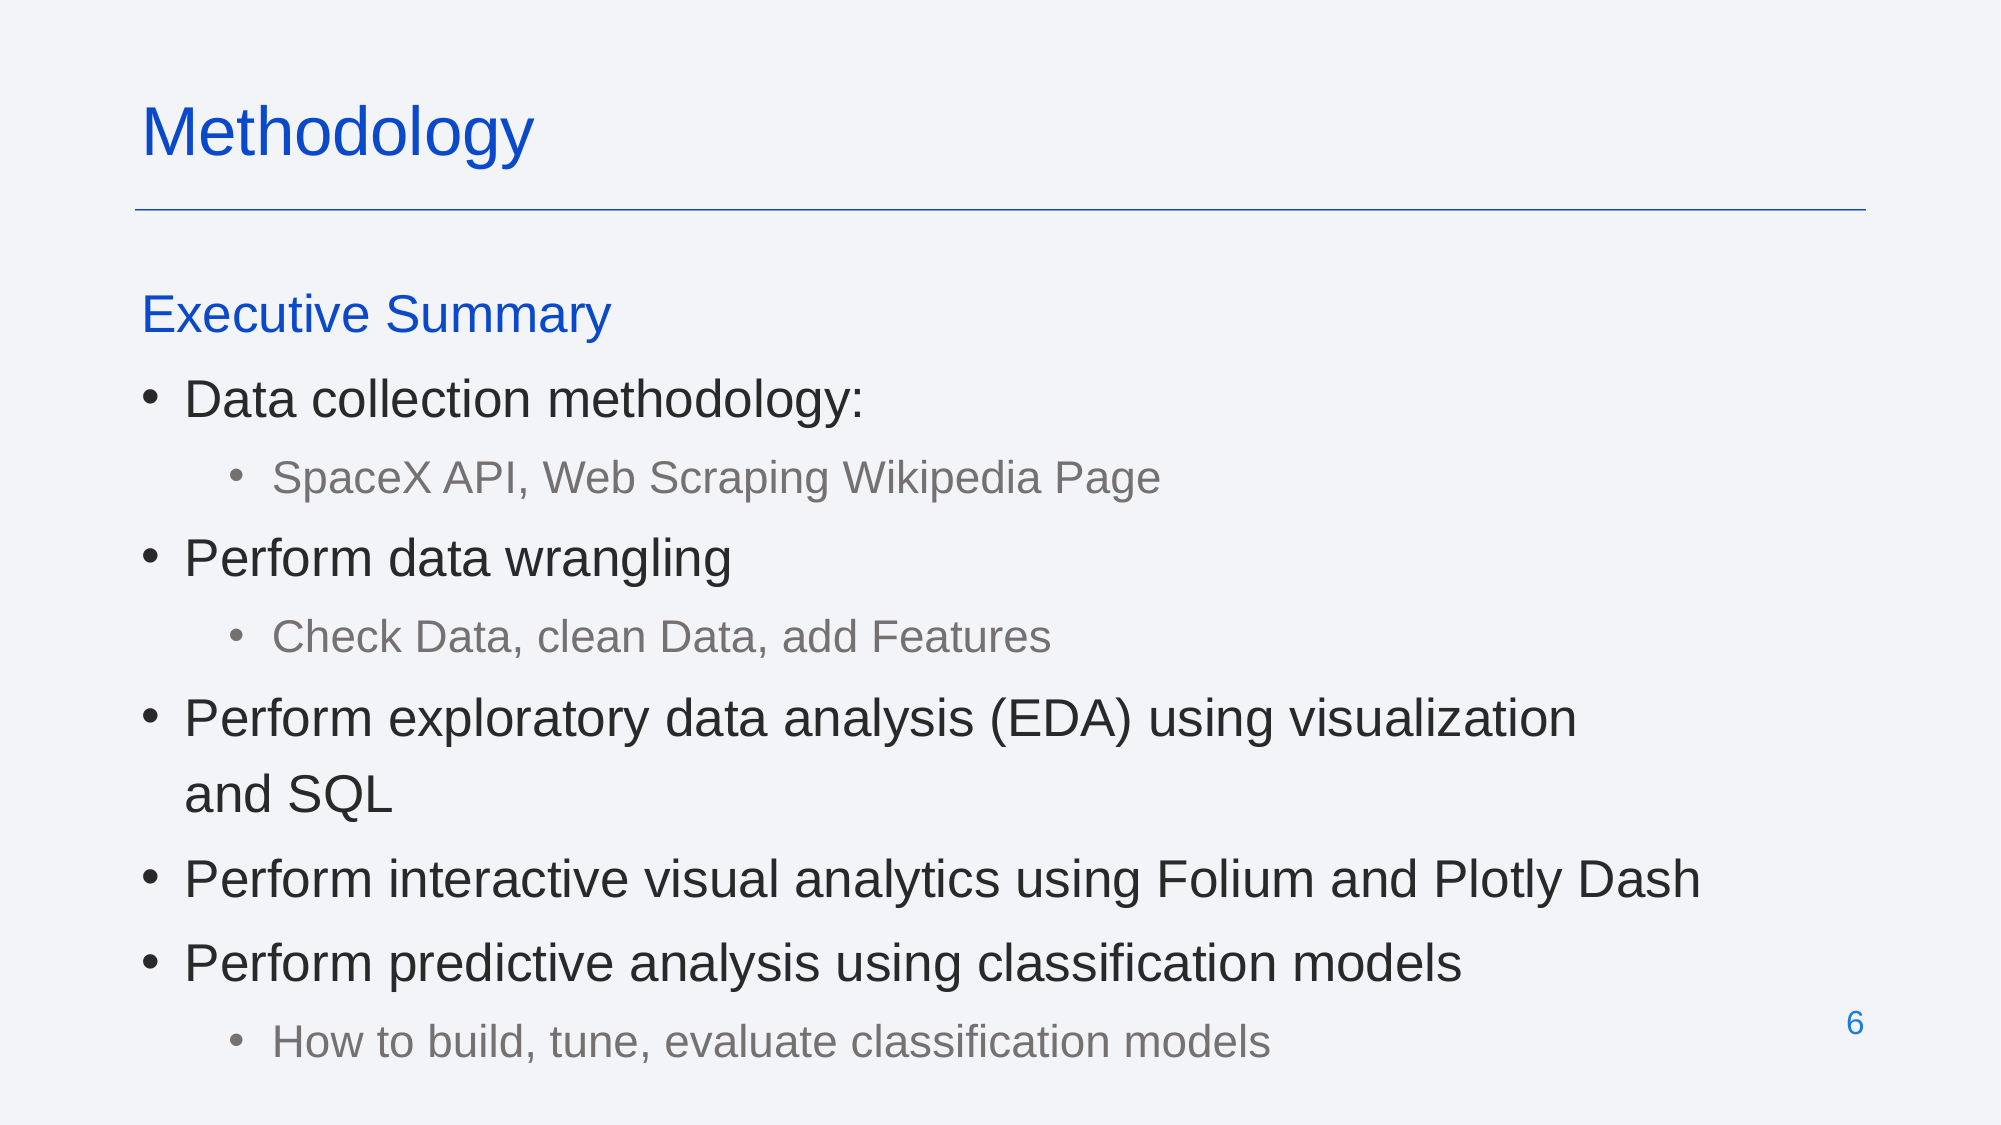

Methodology
Executive Summary
Data collection methodology:
SpaceX API, Web Scraping Wikipedia Page
Perform data wrangling
Check Data, clean Data, add Features
Perform exploratory data analysis (EDA) using visualization and SQL
Perform interactive visual analytics using Folium and Plotly Dash
Perform predictive analysis using classification models
How to build, tune, evaluate classification models

6